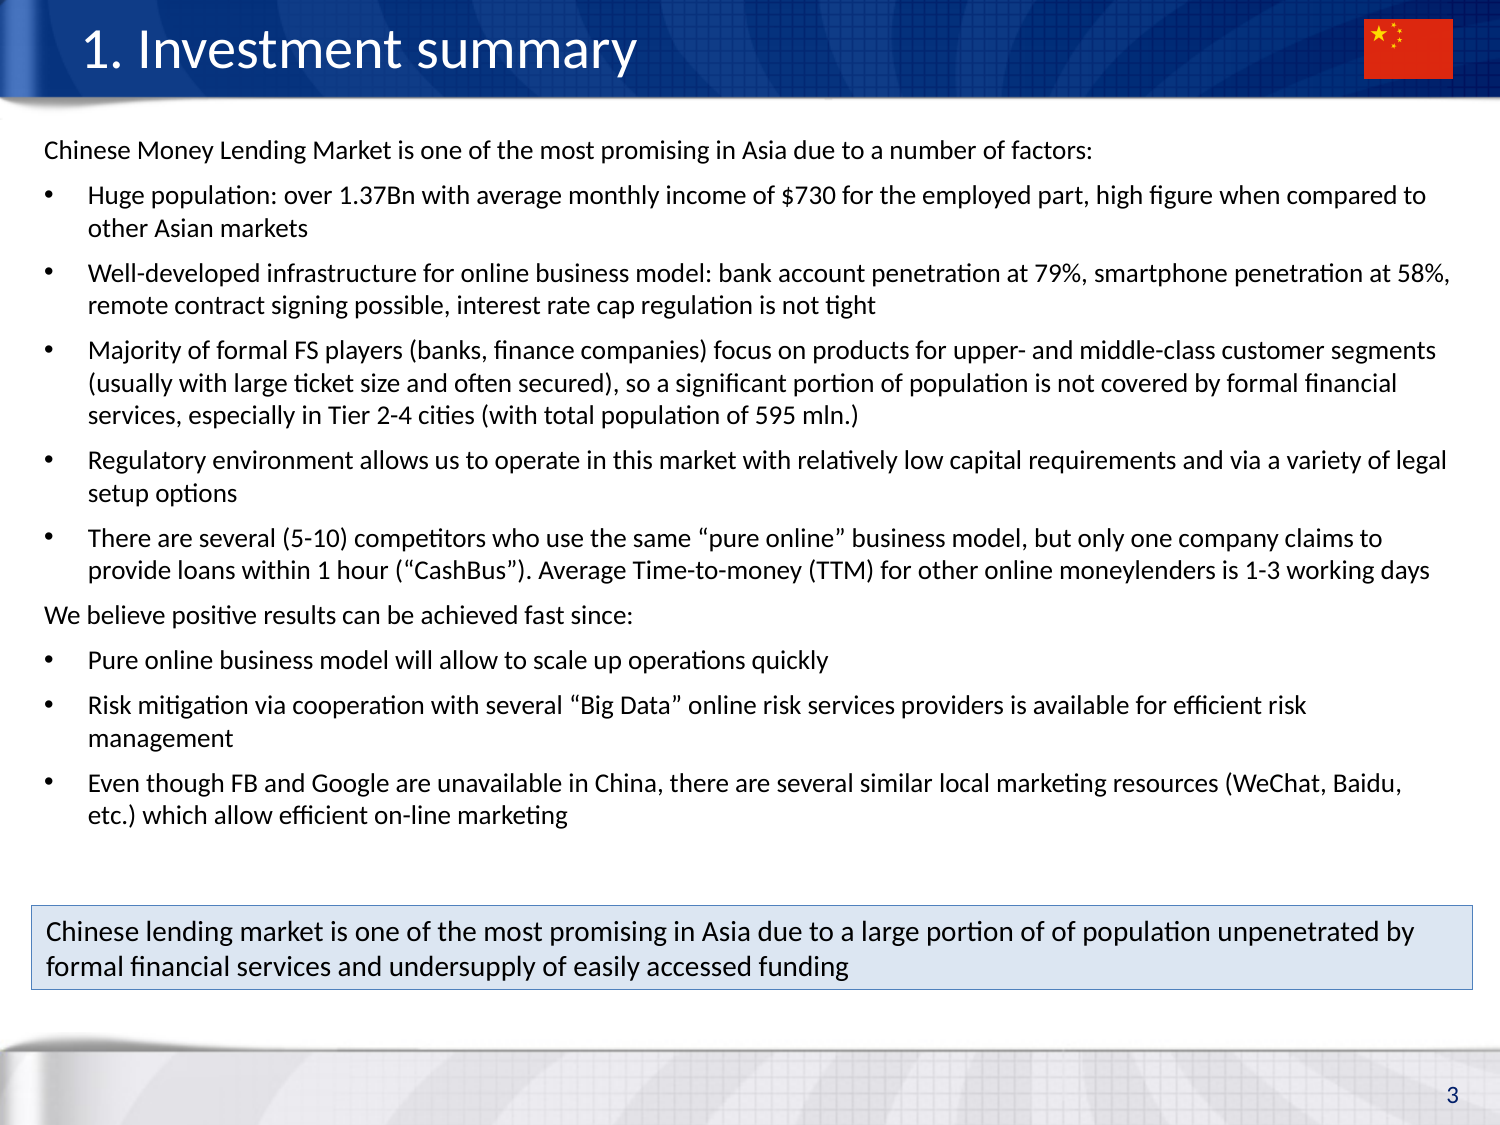

# 1. Investment summary
Chinese Money Lending Market is one of the most promising in Asia due to a number of factors:
Huge population: over 1.37Bn with average monthly income of $730 for the employed part, high figure when compared to other Asian markets
Well-developed infrastructure for online business model: bank account penetration at 79%, smartphone penetration at 58%, remote contract signing possible, interest rate cap regulation is not tight
Majority of formal FS players (banks, finance companies) focus on products for upper- and middle-class customer segments (usually with large ticket size and often secured), so a significant portion of population is not covered by formal financial services, especially in Tier 2-4 cities (with total population of 595 mln.)
Regulatory environment allows us to operate in this market with relatively low capital requirements and via a variety of legal setup options
There are several (5-10) competitors who use the same “pure online” business model, but only one company claims to provide loans within 1 hour (“CashBus”). Average Time-to-money (TTM) for other online moneylenders is 1-3 working days
We believe positive results can be achieved fast since:
Pure online business model will allow to scale up operations quickly
Risk mitigation via cooperation with several “Big Data” online risk services providers is available for efficient risk management
Even though FB and Google are unavailable in China, there are several similar local marketing resources (WeChat, Baidu, etc.) which allow efficient on-line marketing
Chinese lending market is one of the most promising in Asia due to a large portion of of population unpenetrated by formal financial services and undersupply of easily accessed funding
3